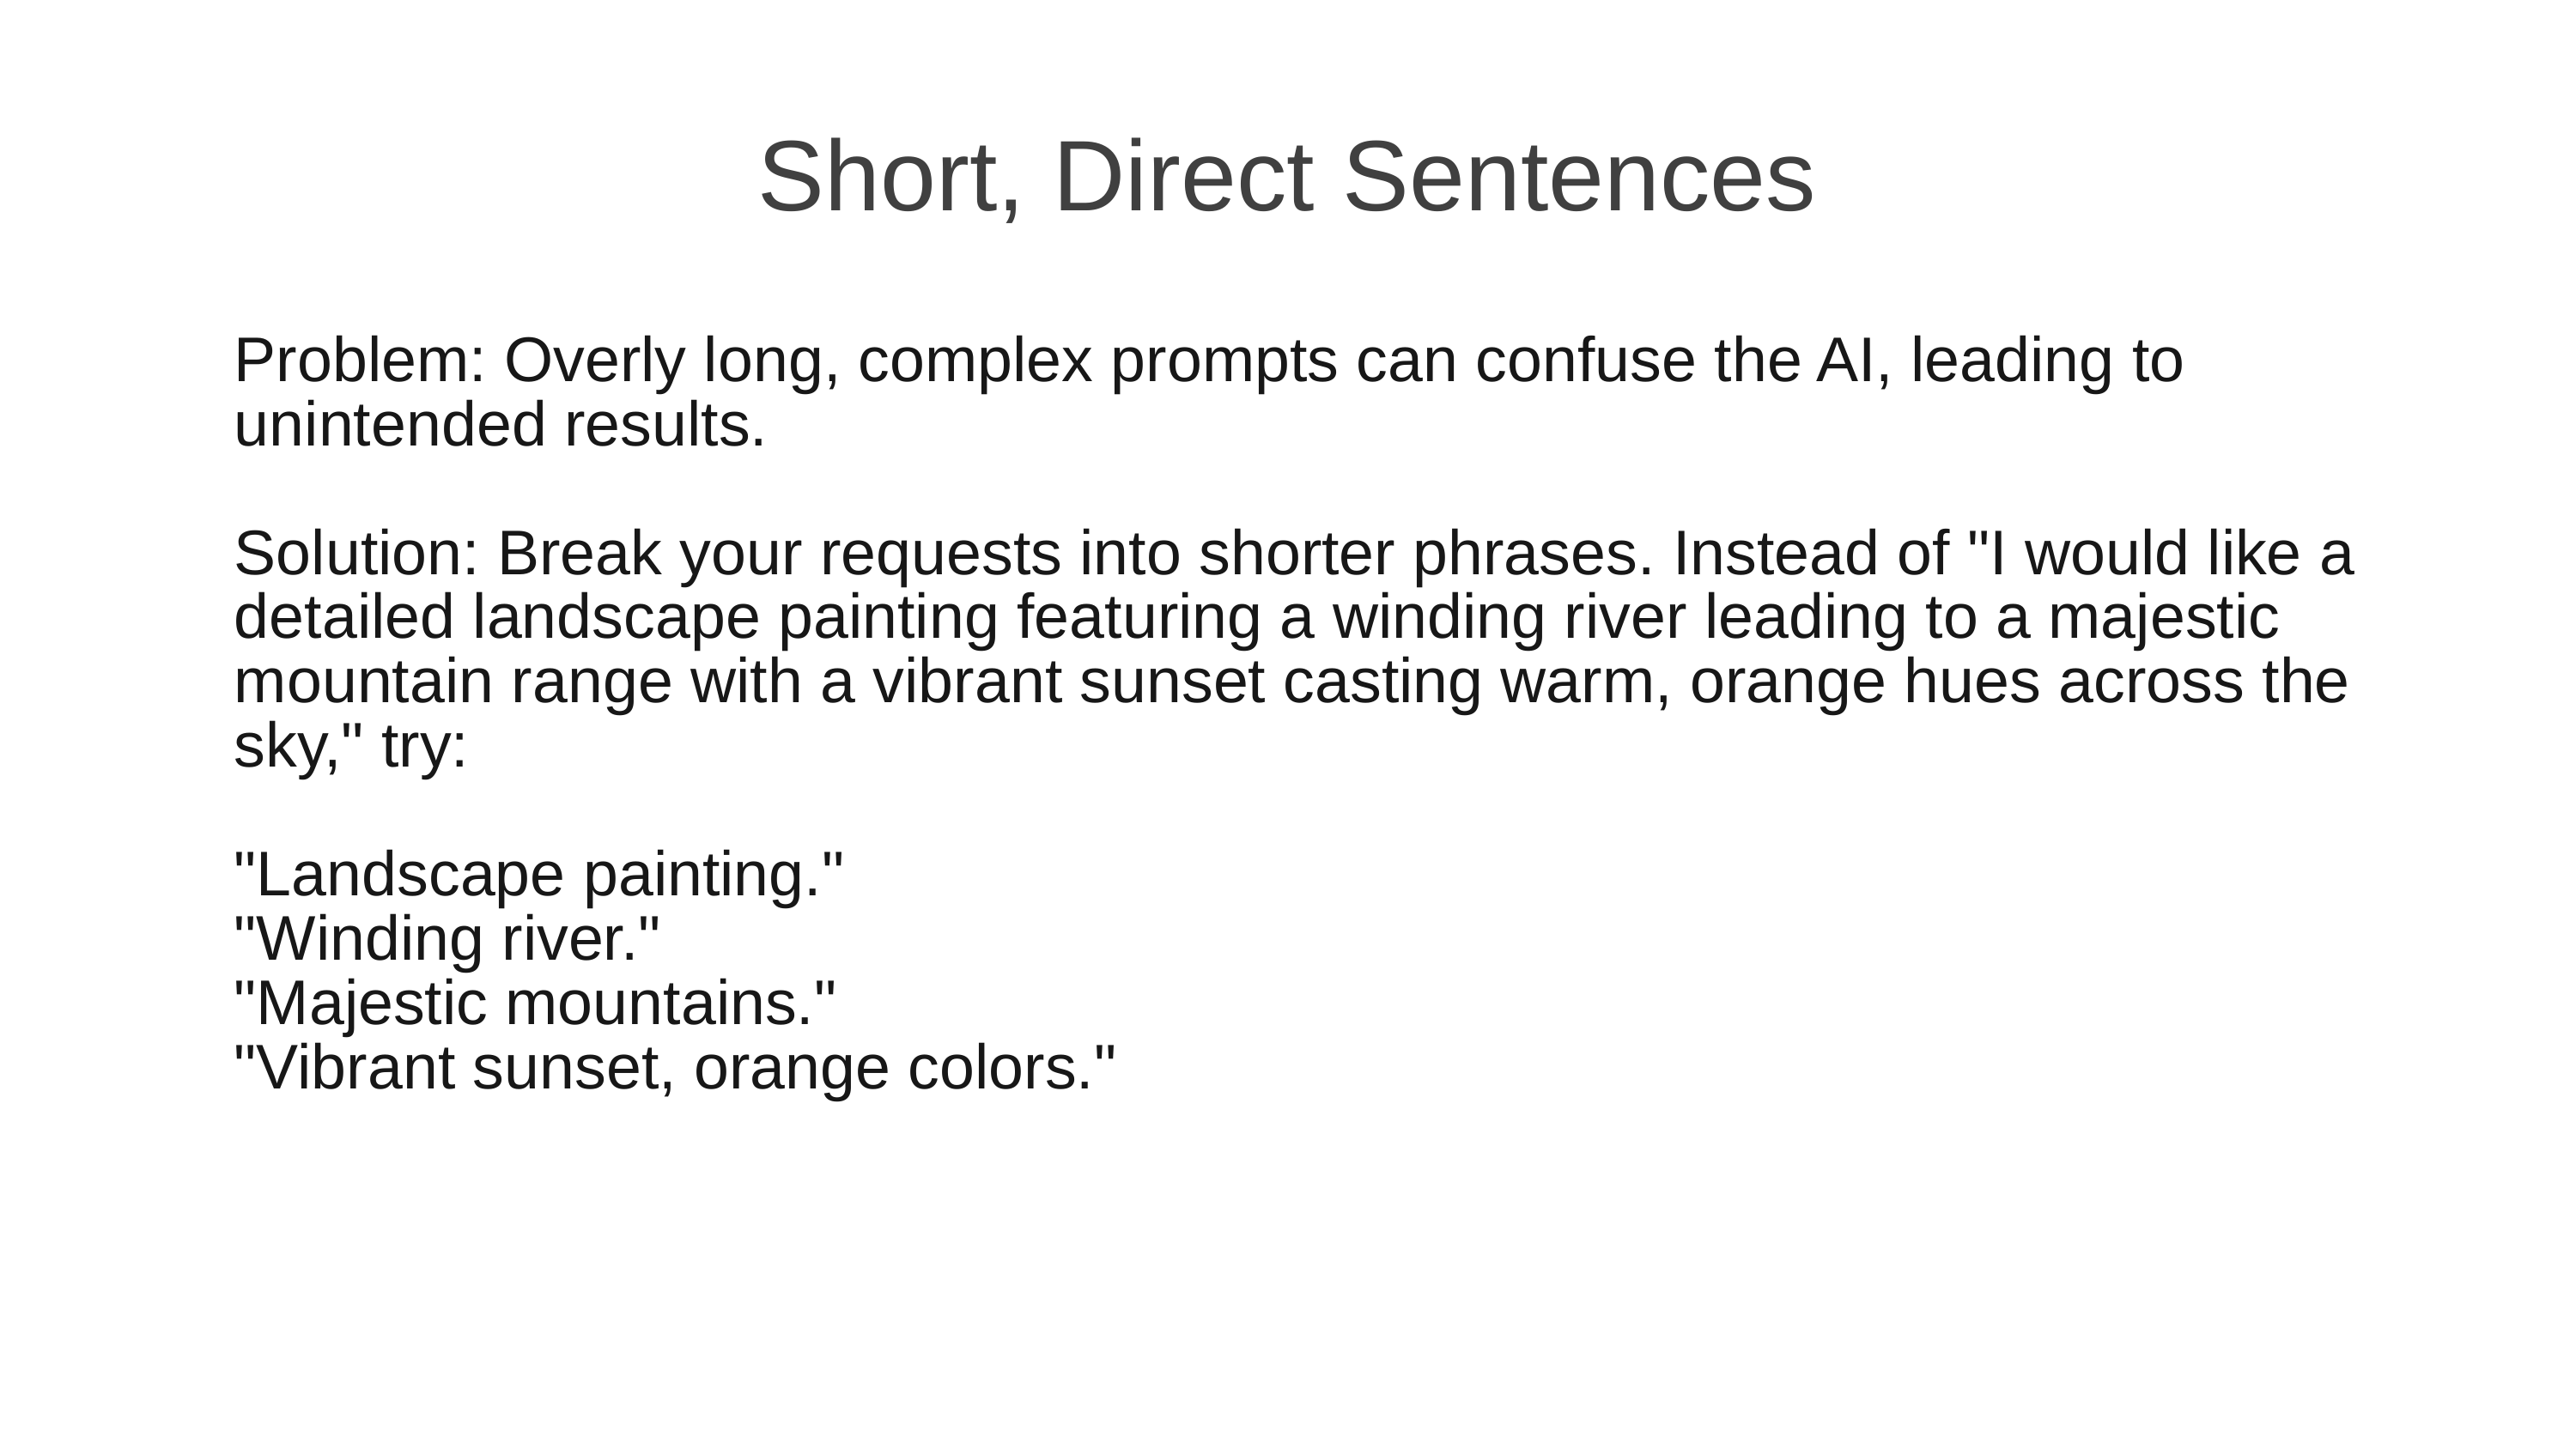

# Short, Direct Sentences
Problem: Overly long, complex prompts can confuse the AI, leading to unintended results.

Solution: Break your requests into shorter phrases. Instead of "I would like a detailed landscape painting featuring a winding river leading to a majestic mountain range with a vibrant sunset casting warm, orange hues across the sky," try:

"Landscape painting."
"Winding river."
"Majestic mountains."
"Vibrant sunset, orange colors."